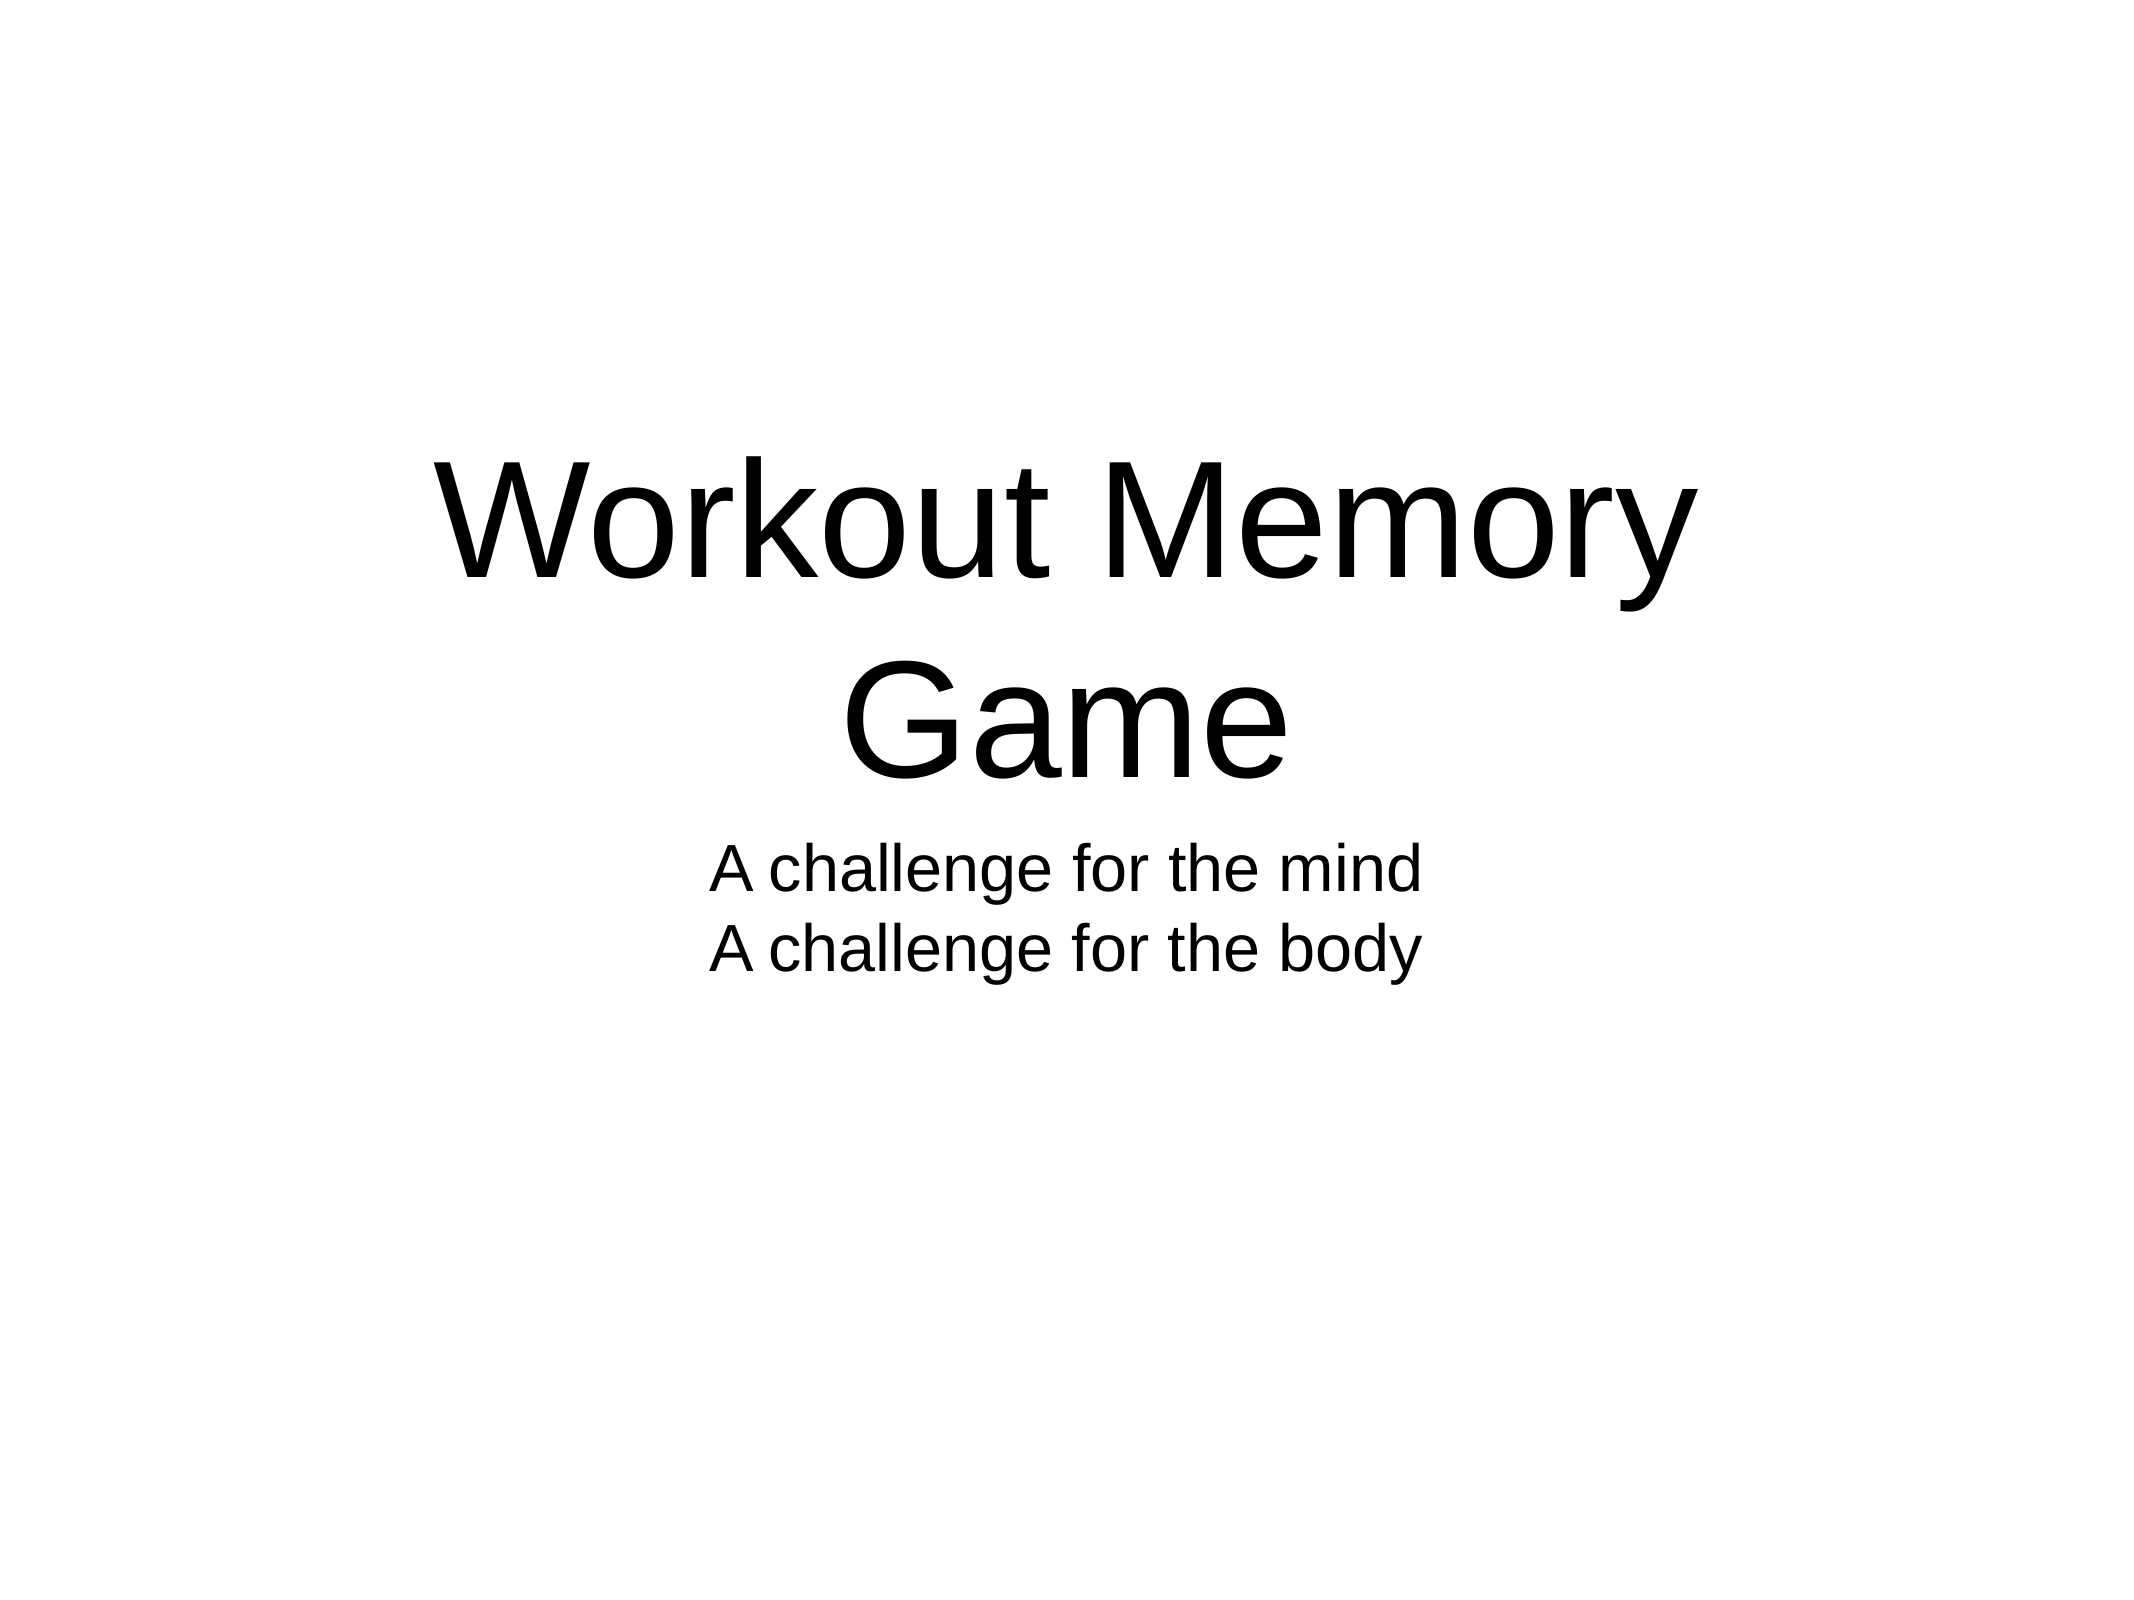

# Workout Memory Game
A challenge for the mind
A challenge for the body